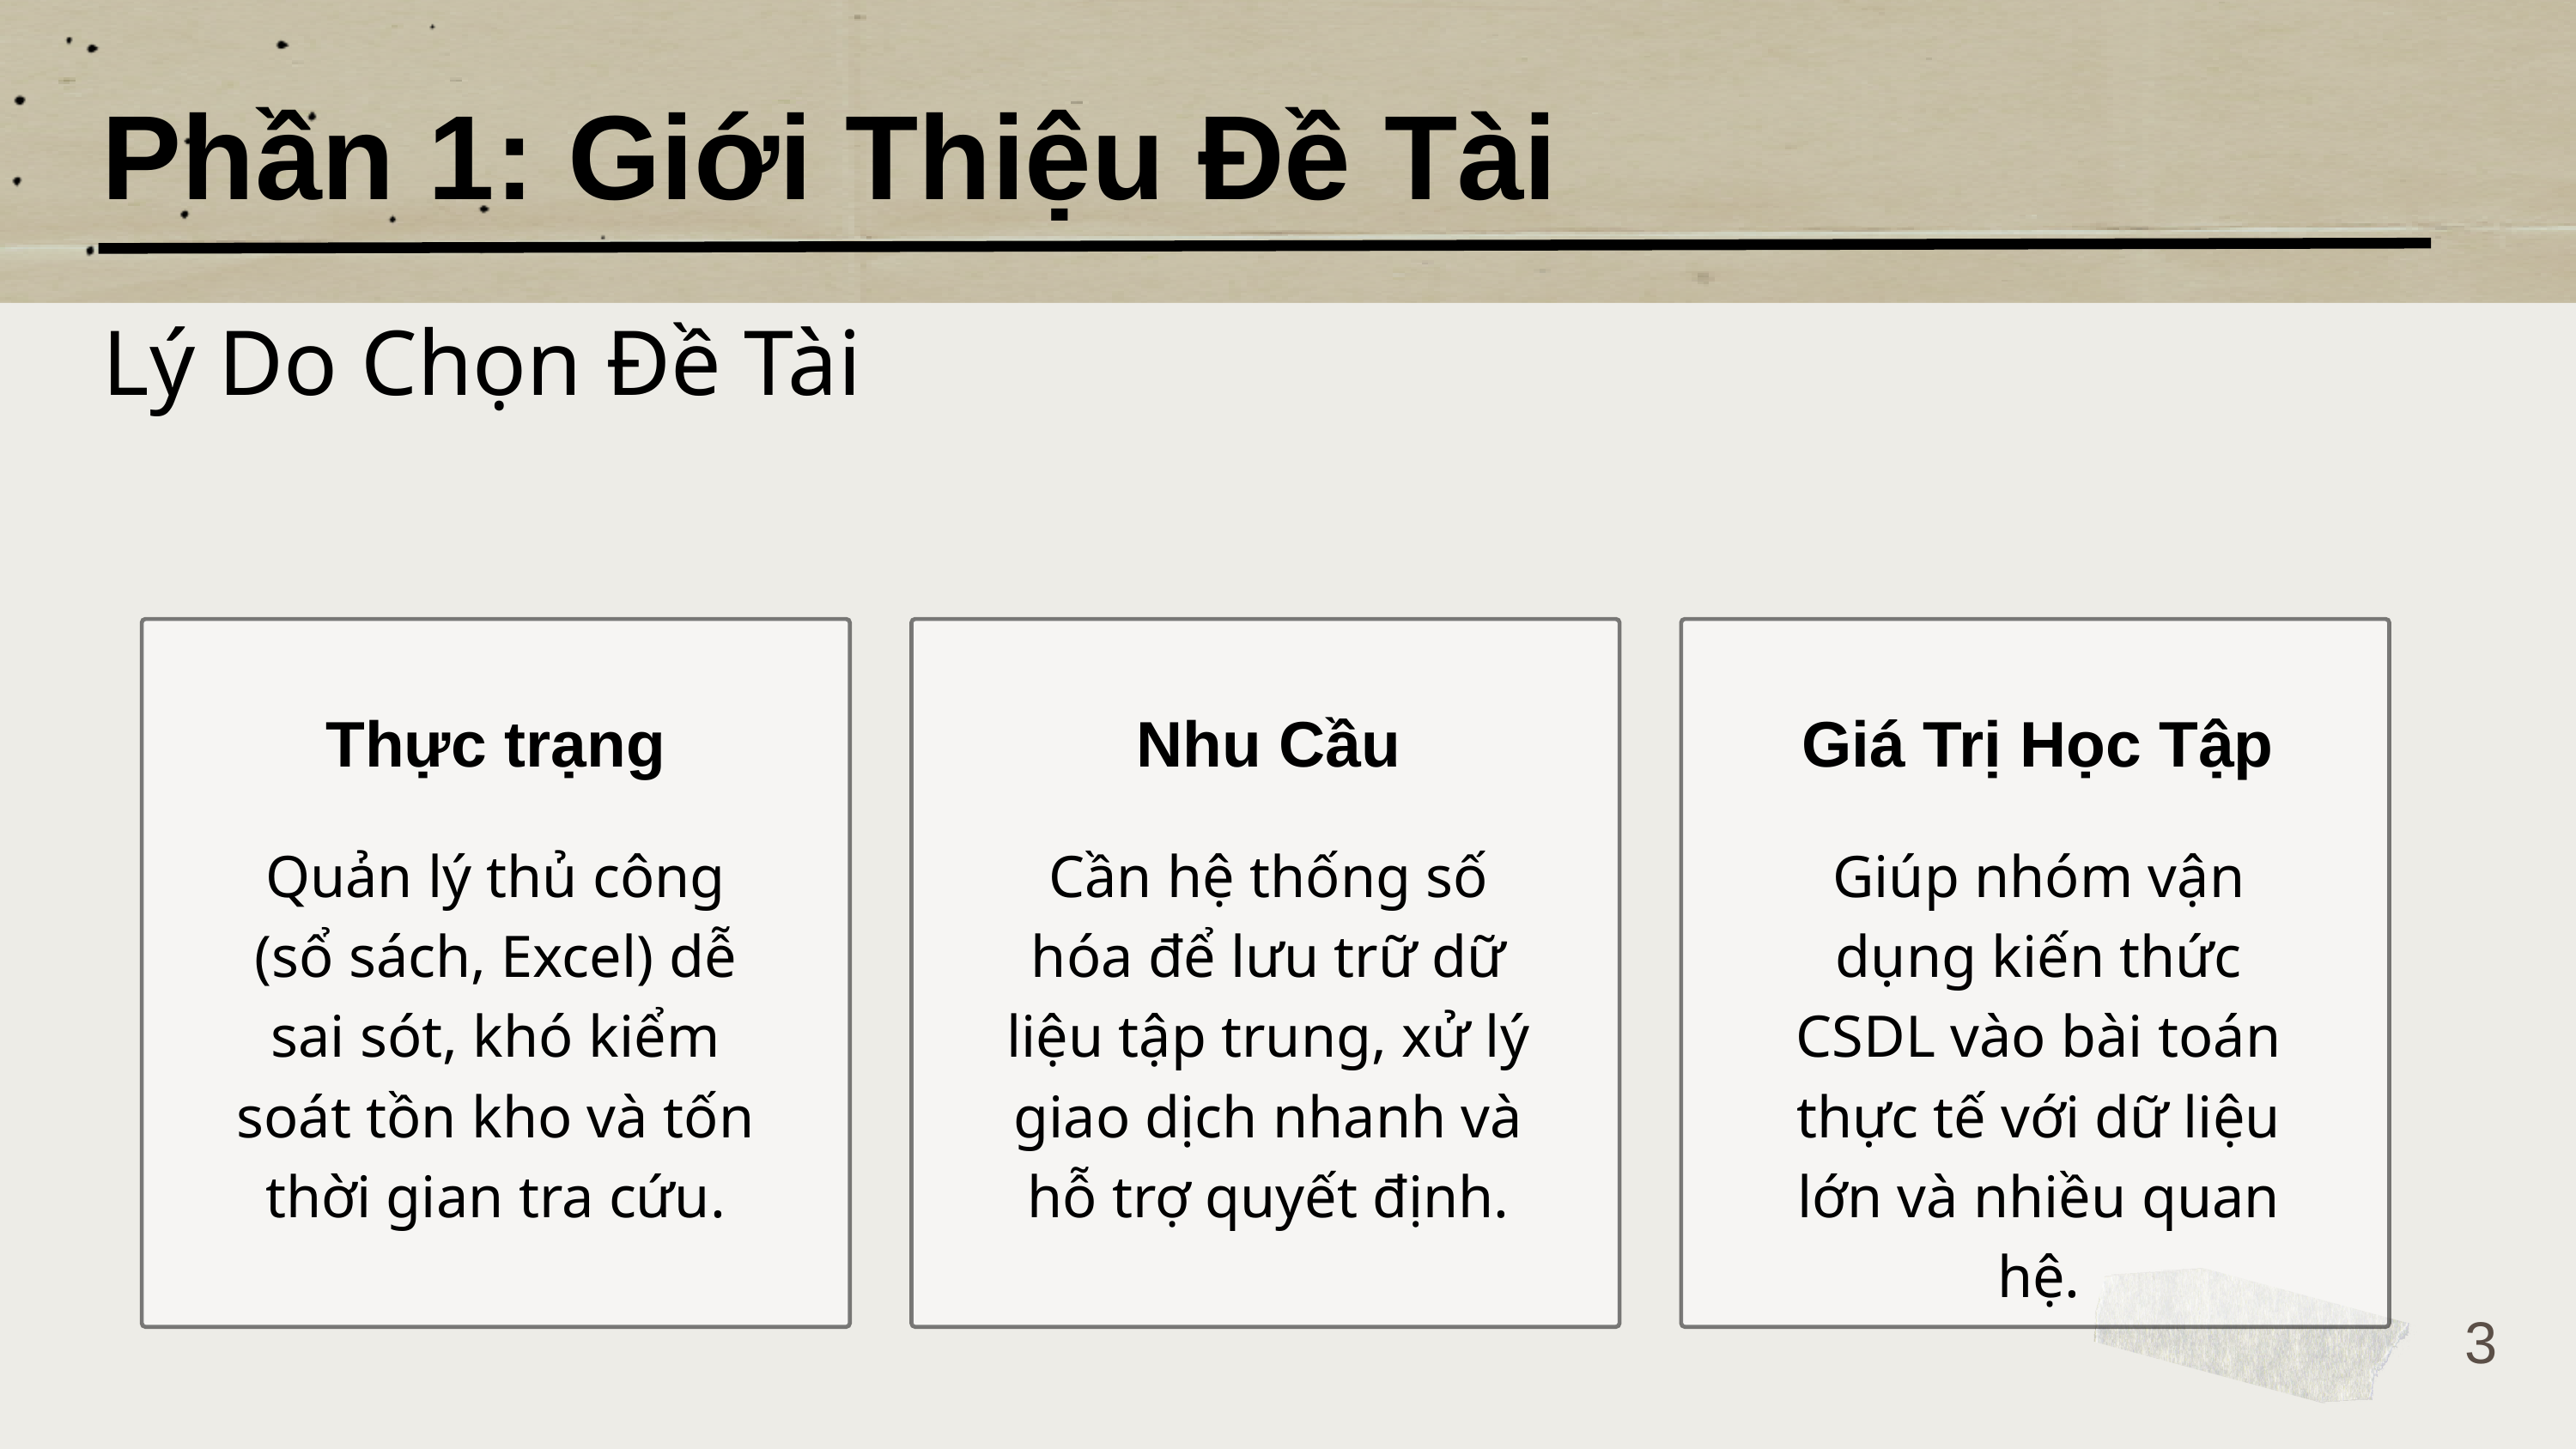

Phần 1: Giới Thiệu Đề Tài

Lý Do Chọn Đề Tài

Thực trạng
Nhu Cầu
Giá Trị Học Tập
Quản lý thủ công (sổ sách, Excel) dễ sai sót, khó kiểm soát tồn kho và tốn thời gian tra cứu.

Cần hệ thống số hóa để lưu trữ dữ liệu tập trung, xử lý giao dịch nhanh và hỗ trợ quyết định.

Giúp nhóm vận dụng kiến thức CSDL vào bài toán thực tế với dữ liệu lớn và nhiều quan hệ.

3